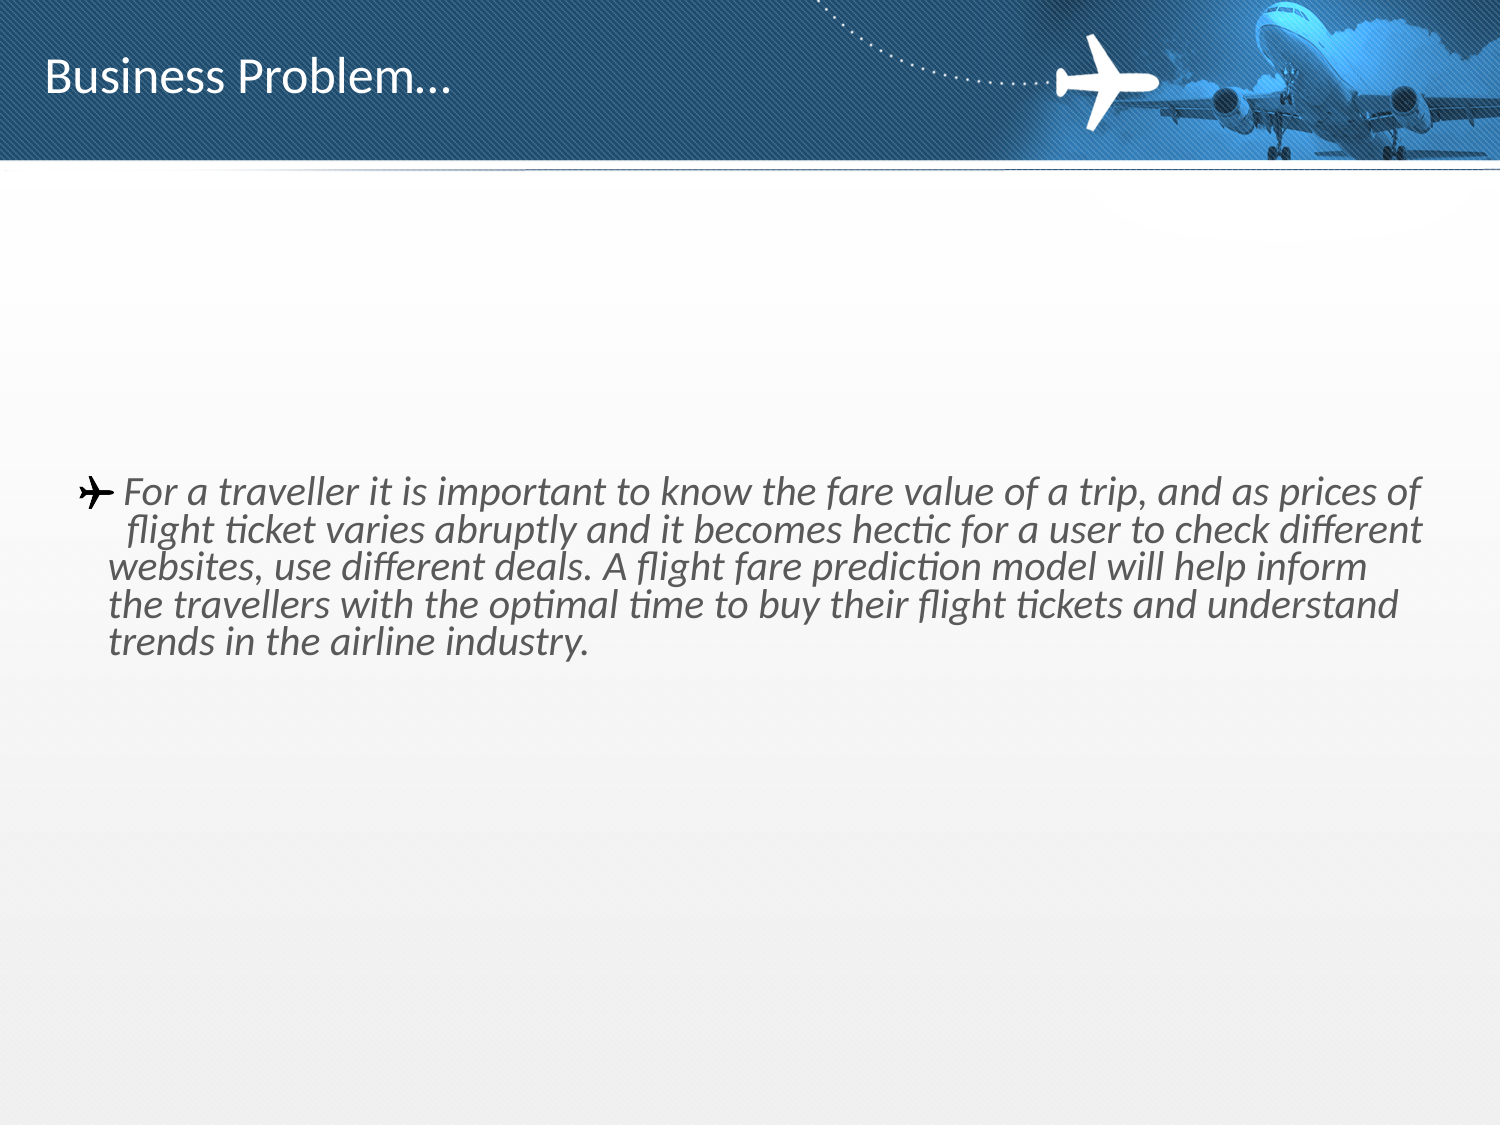

# Business Problem…
 For a traveller it is important to know the fare value of a trip, and as prices of   flight ticket varies abruptly and it becomes hectic for a user to check different websites, use different deals. A flight fare prediction model will help inform the travellers with the optimal time to buy their flight tickets and understand trends in the airline industry.